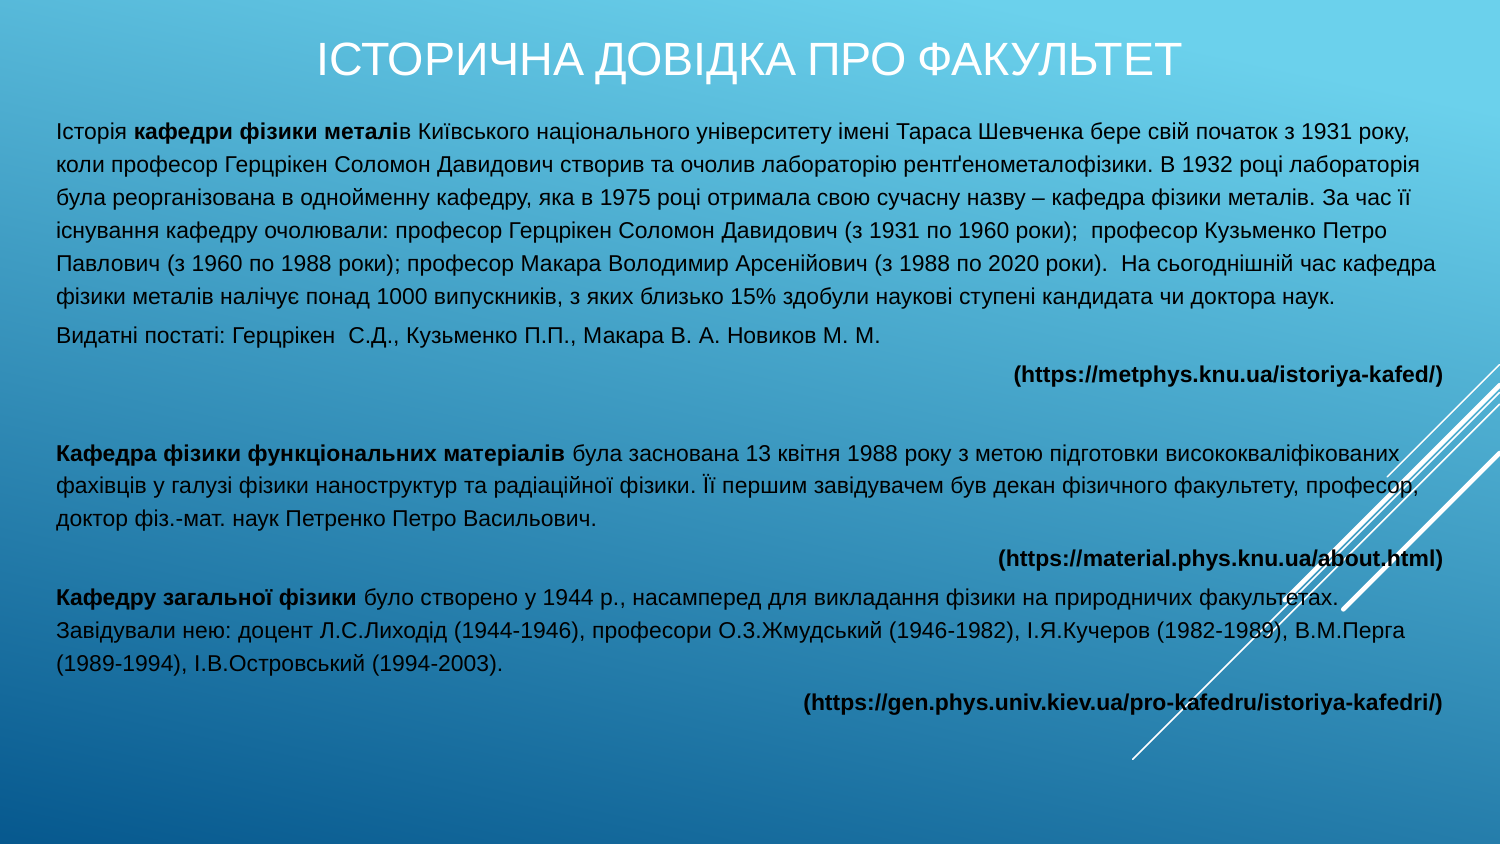

Історична довідка про факультет
Історія кафедри фізики металів Київського національного університету імені Тараса Шевченка бере свій початок з 1931 року, коли професор Герцрікен Соломон Давидович створив та очолив лабораторію рентґенометалофізики. В 1932 році лабораторія була реорганізована в однойменну кафедру, яка в 1975 році отримала свою сучасну назву – кафедра фізики металів. За час її існування кафедру очолювали: професор Герцрікен Соломон Давидович (з 1931 по 1960 роки);  професор Кузьменко Петро Павлович (з 1960 по 1988 роки); професор Макара Володимир Арсенійович (з 1988 по 2020 роки).  На сьогоднішній час кафедра фізики металів налічує понад 1000 випускників, з яких близько 15% здобули наукові ступені кандидата чи доктора наук.
Видатні постаті: Герцрікен  С.Д., Кузьменко П.П., Макара В. А. Новиков М. М.
						(https://metphys.knu.ua/istoriya-kafed/)

Кафедра фізики функціональних матеріалів була заснована 13 квітня 1988 року з метою підготовки висококваліфікованих фахівців у галузі фізики наноструктур та радіаційної фізики. Її першим завідувачем був декан фізичного факультету, професор, доктор фіз.-мат. наук Петренко Петро Васильович.
(https://material.phys.knu.ua/about.html)
Кафедру загальної фізики було створено у 1944 р., насамперед для викладання фізики на природничих факультетах. Завідували нею: доцент Л.С.Лиходід (1944-1946), професори О.3.Жмудський (1946-1982), І.Я.Кучеров (1982-1989), В.М.Перга (1989-1994), І.В.Островський (1994-2003).
(https://gen.phys.univ.kiev.ua/pro-kafedru/istoriya-kafedri/)